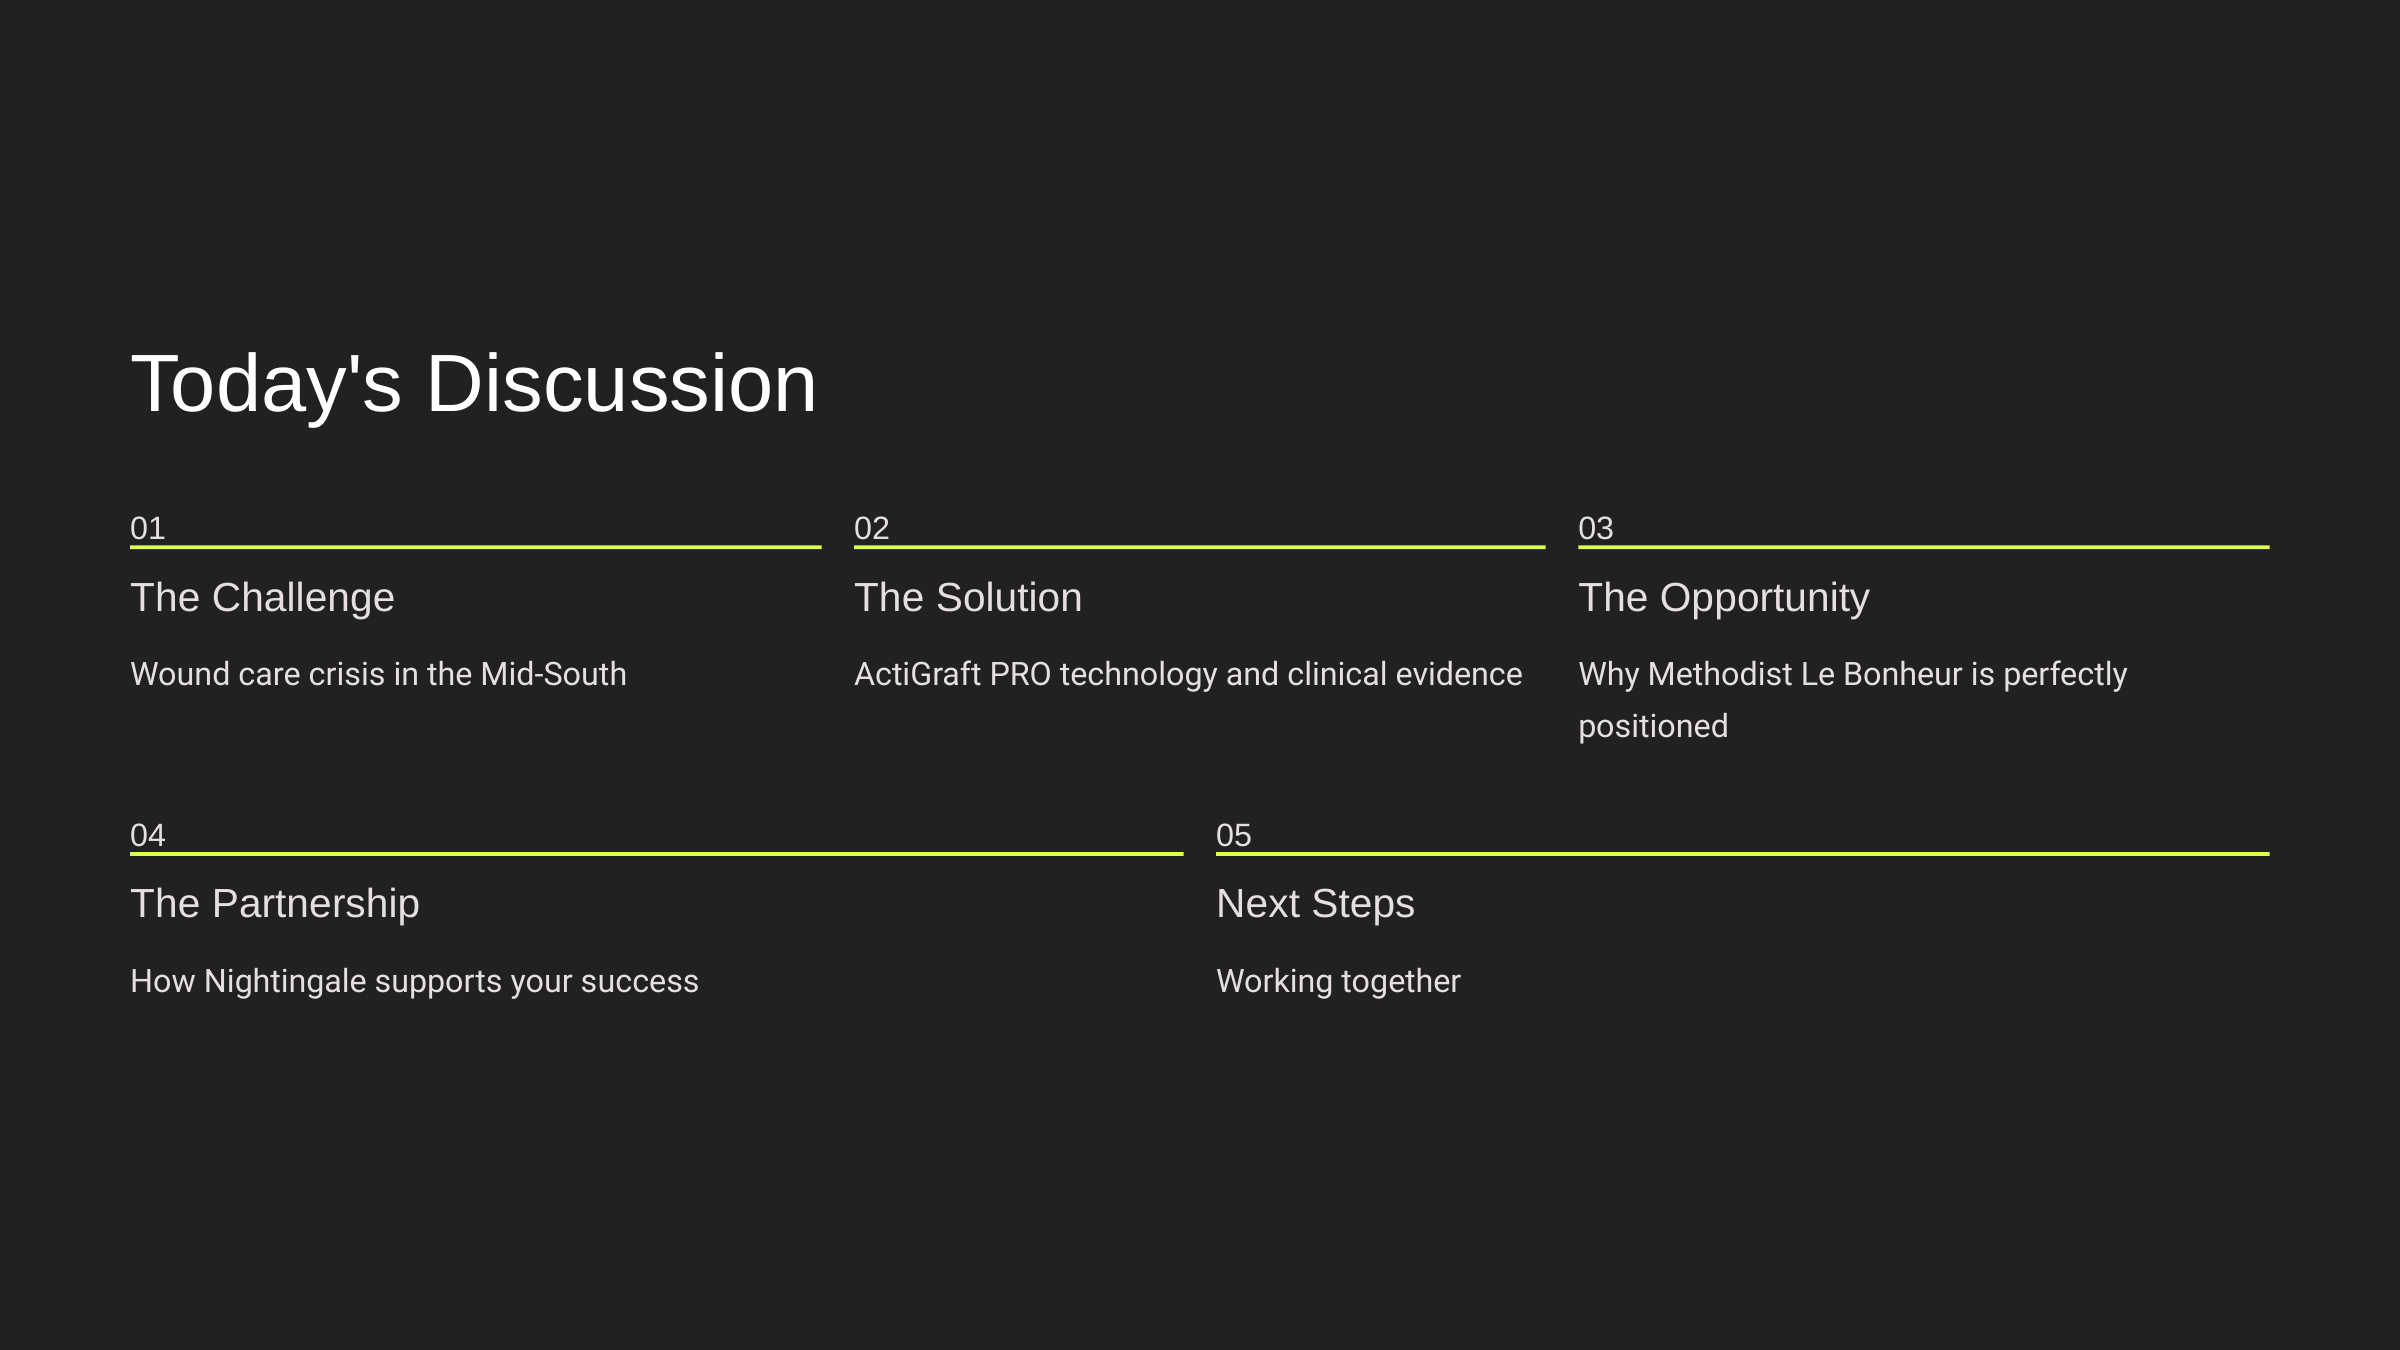

Today's Discussion
01
02
03

The Challenge
The Solution
The Opportunity
Wound care crisis in the Mid-South
ActiGraft PRO technology and clinical evidence
Why Methodist Le Bonheur is perfectly positioned
04
05

The Partnership
Next Steps
How Nightingale supports your success
Working together